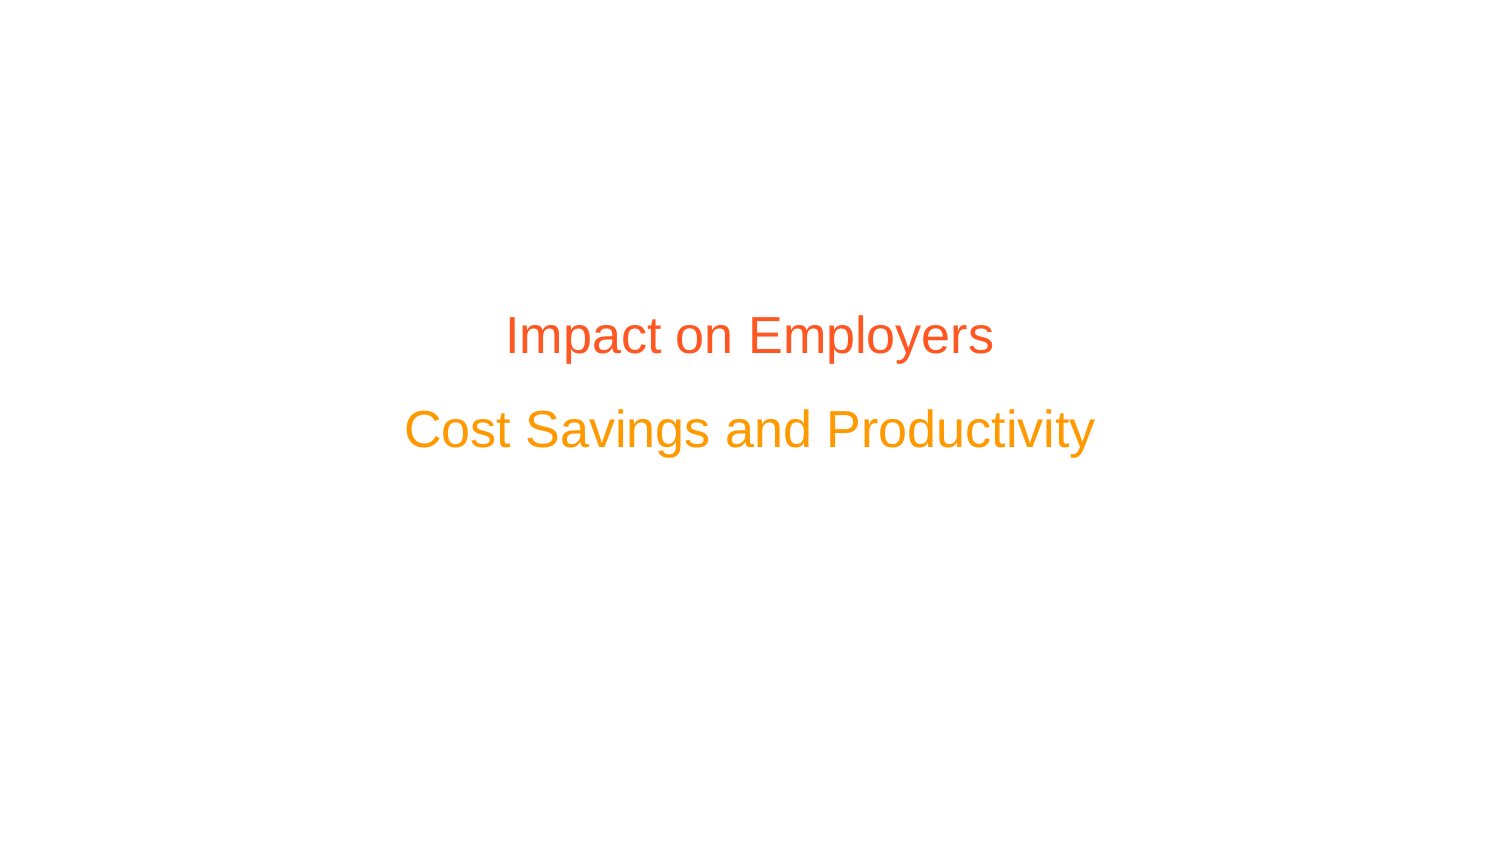

# Impact on Employers
Cost Savings and Productivity